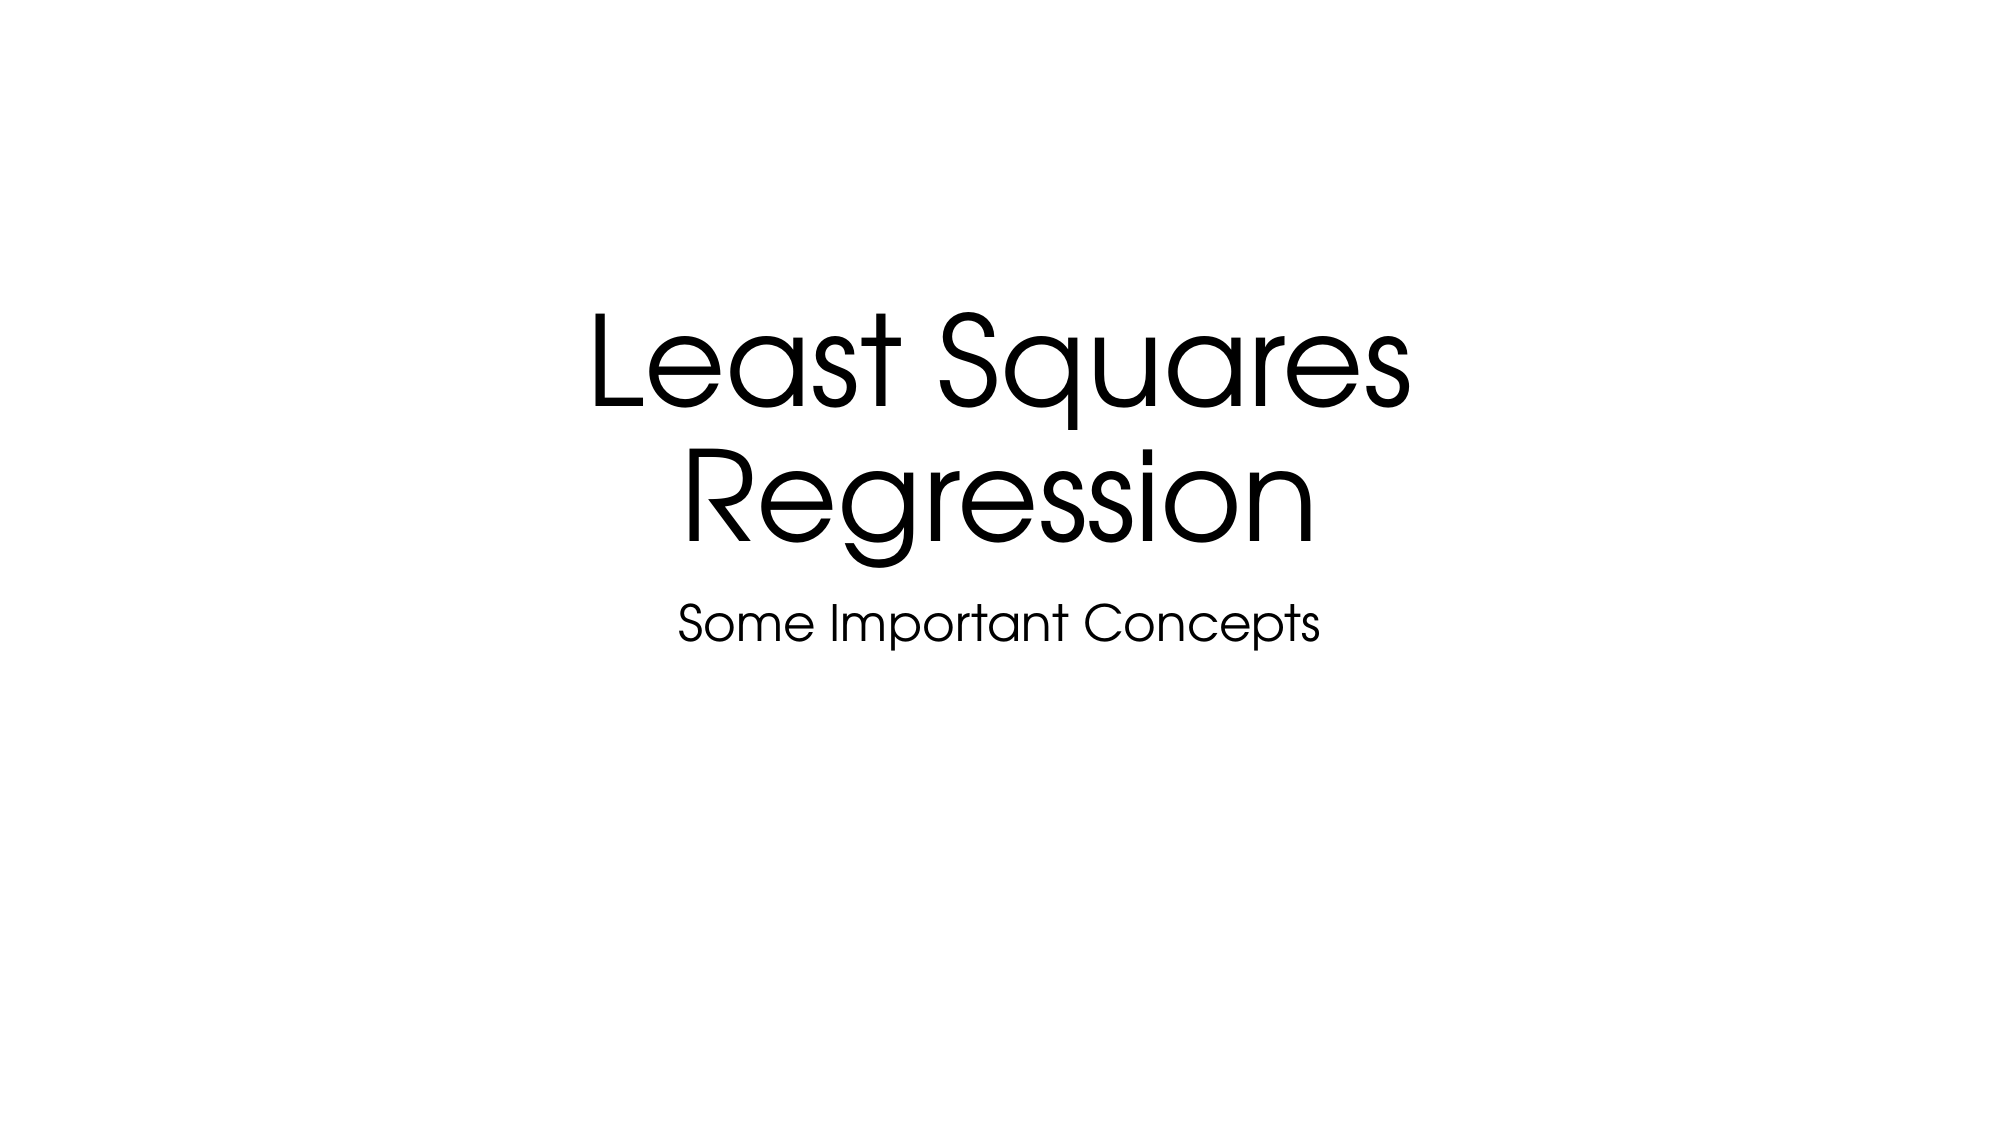

# Least Squares Regression
Some Important Concepts